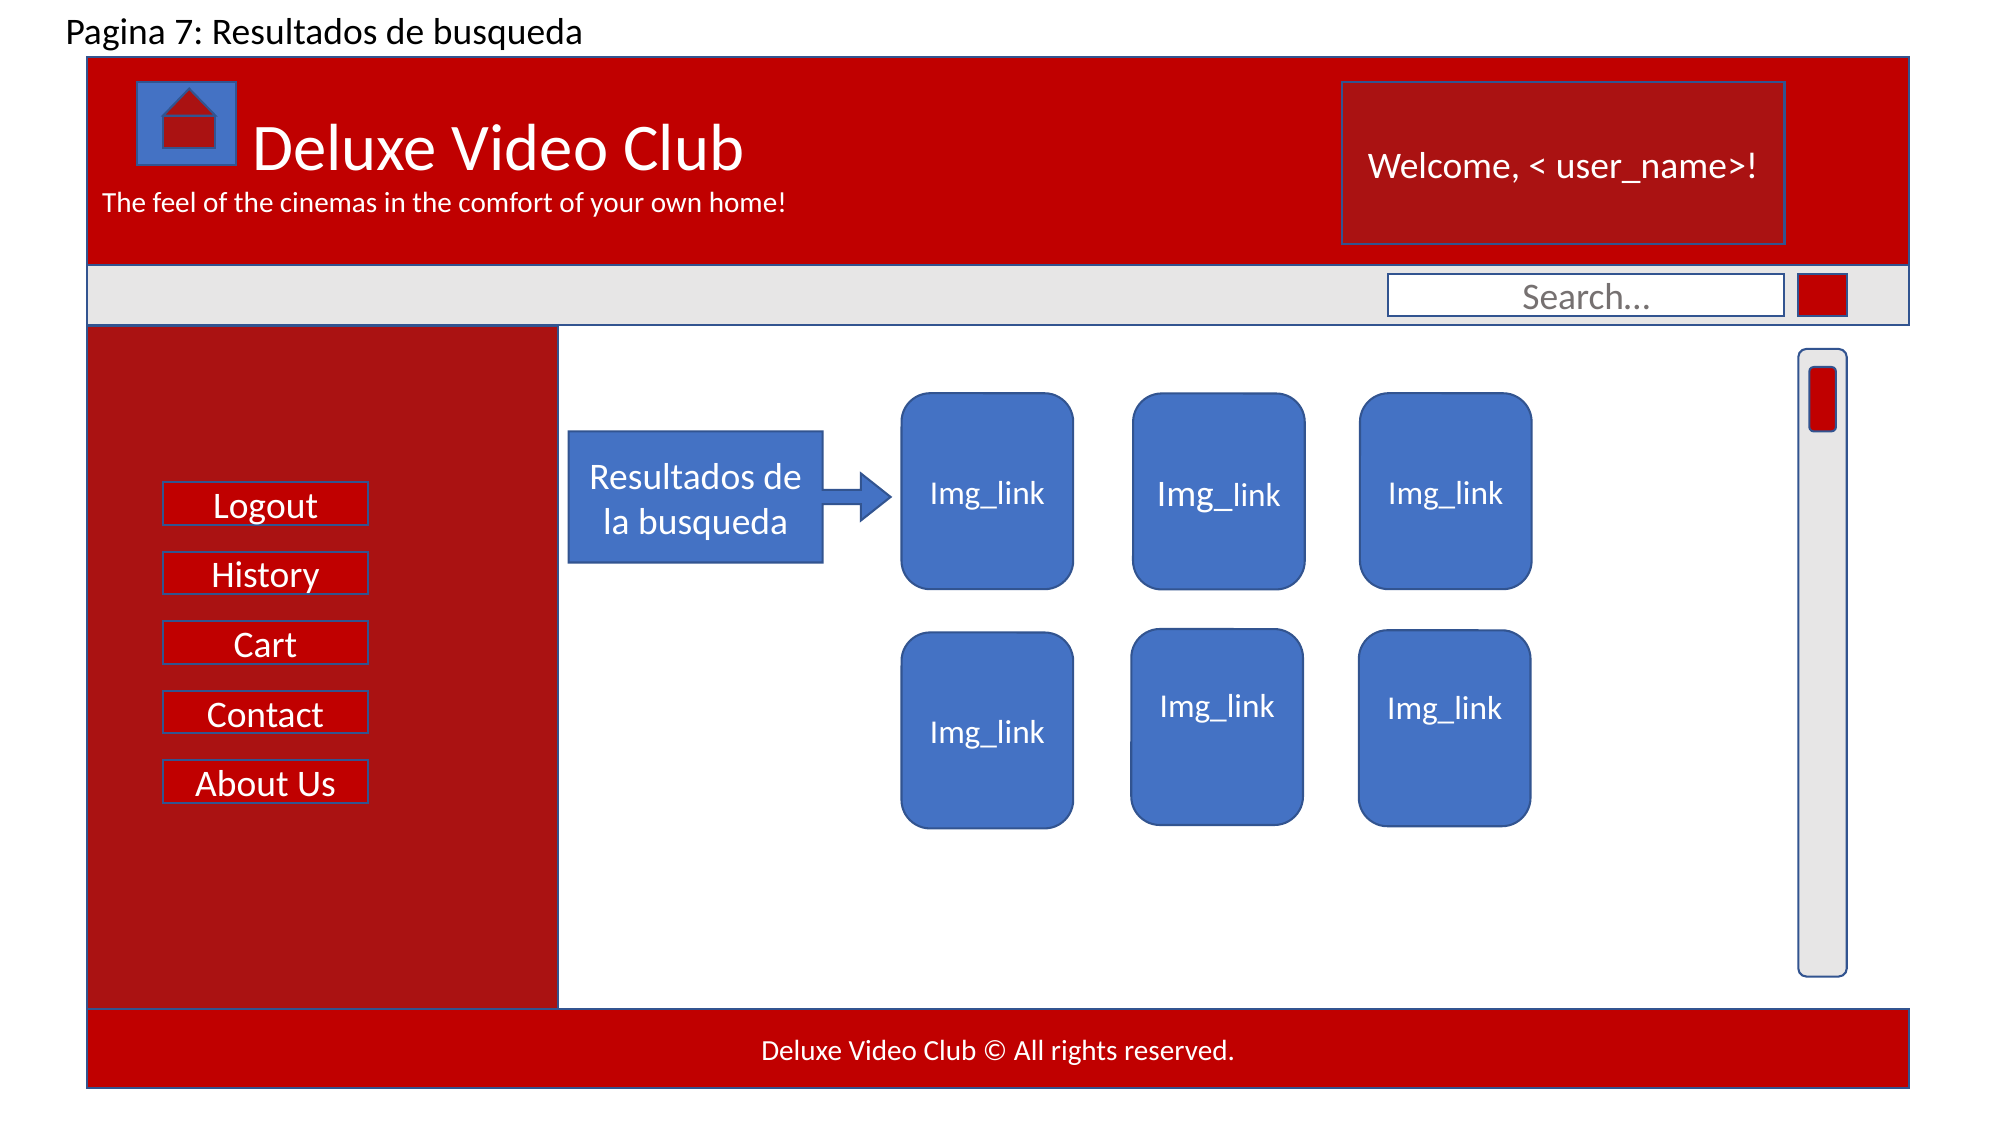

Pagina 7: Resultados de busqueda
 	Deluxe Video Club
The feel of the cinemas in the comfort of your own home!

Welcome, < user_name>!

Search…

Img_link
Img_link
Img_link
Resultados de la busqueda
Logout
History
Cart
Img_link

Img_link

Img_link
Contact
About Us
Deluxe Video Club © All rights reserved.